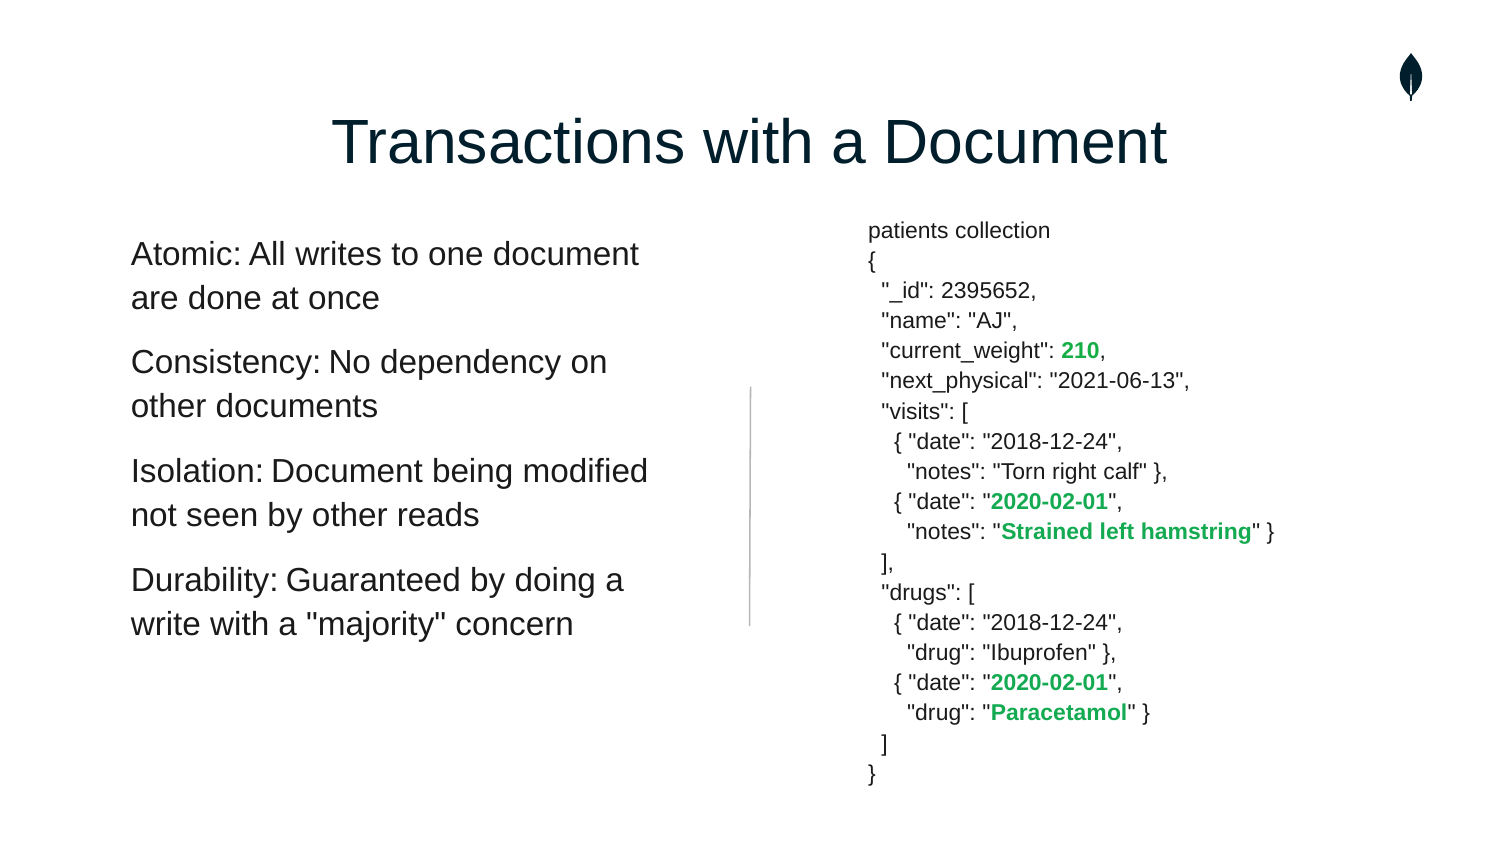

# Transactions with a Document
patients collection
{
  "_id": 2395652,
  "name": "AJ",
  "current_weight": 210,
  "next_physical": "2021-06-13",
  "visits": [
    { "date": "2018-12-24",
      "notes": "Torn right calf" },
    { "date": "2020-02-01",
      "notes": "Strained left hamstring" }
  ],
  "drugs": [
    { "date": "2018-12-24",
      "drug": "Ibuprofen" },
    { "date": "2020-02-01",
      "drug": "Paracetamol" }
  ]
}
Atomic: All writes to one document are done at once
Consistency: No dependency on other documents
Isolation: Document being modified not seen by other reads
Durability: Guaranteed by doing a write with a "majority" concern